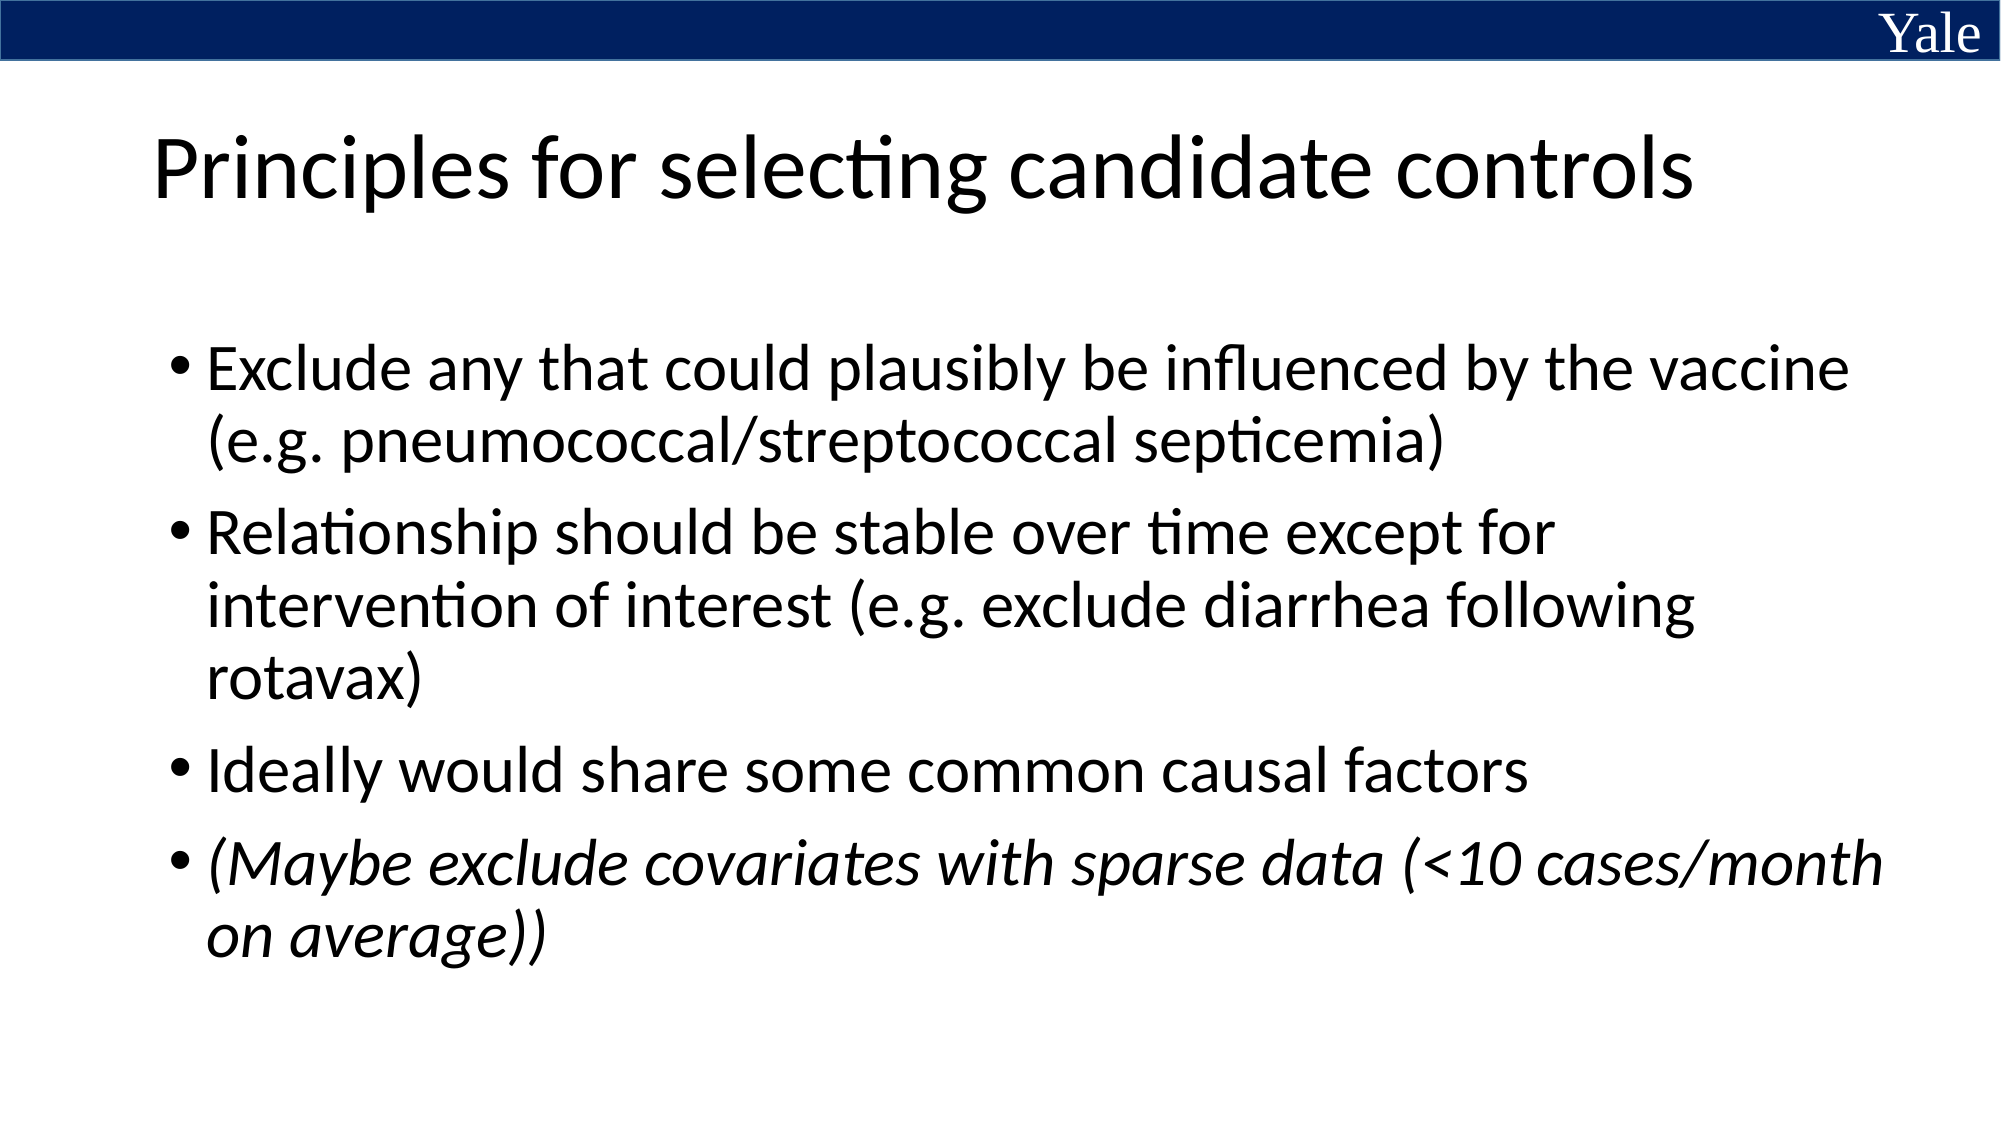

# Principles for selecting candidate controls
Exclude any that could plausibly be influenced by the vaccine (e.g. pneumococcal/streptococcal septicemia)
Relationship should be stable over time except for intervention of interest (e.g. exclude diarrhea following rotavax)
Ideally would share some common causal factors
(Maybe exclude covariates with sparse data (<10 cases/month on average))